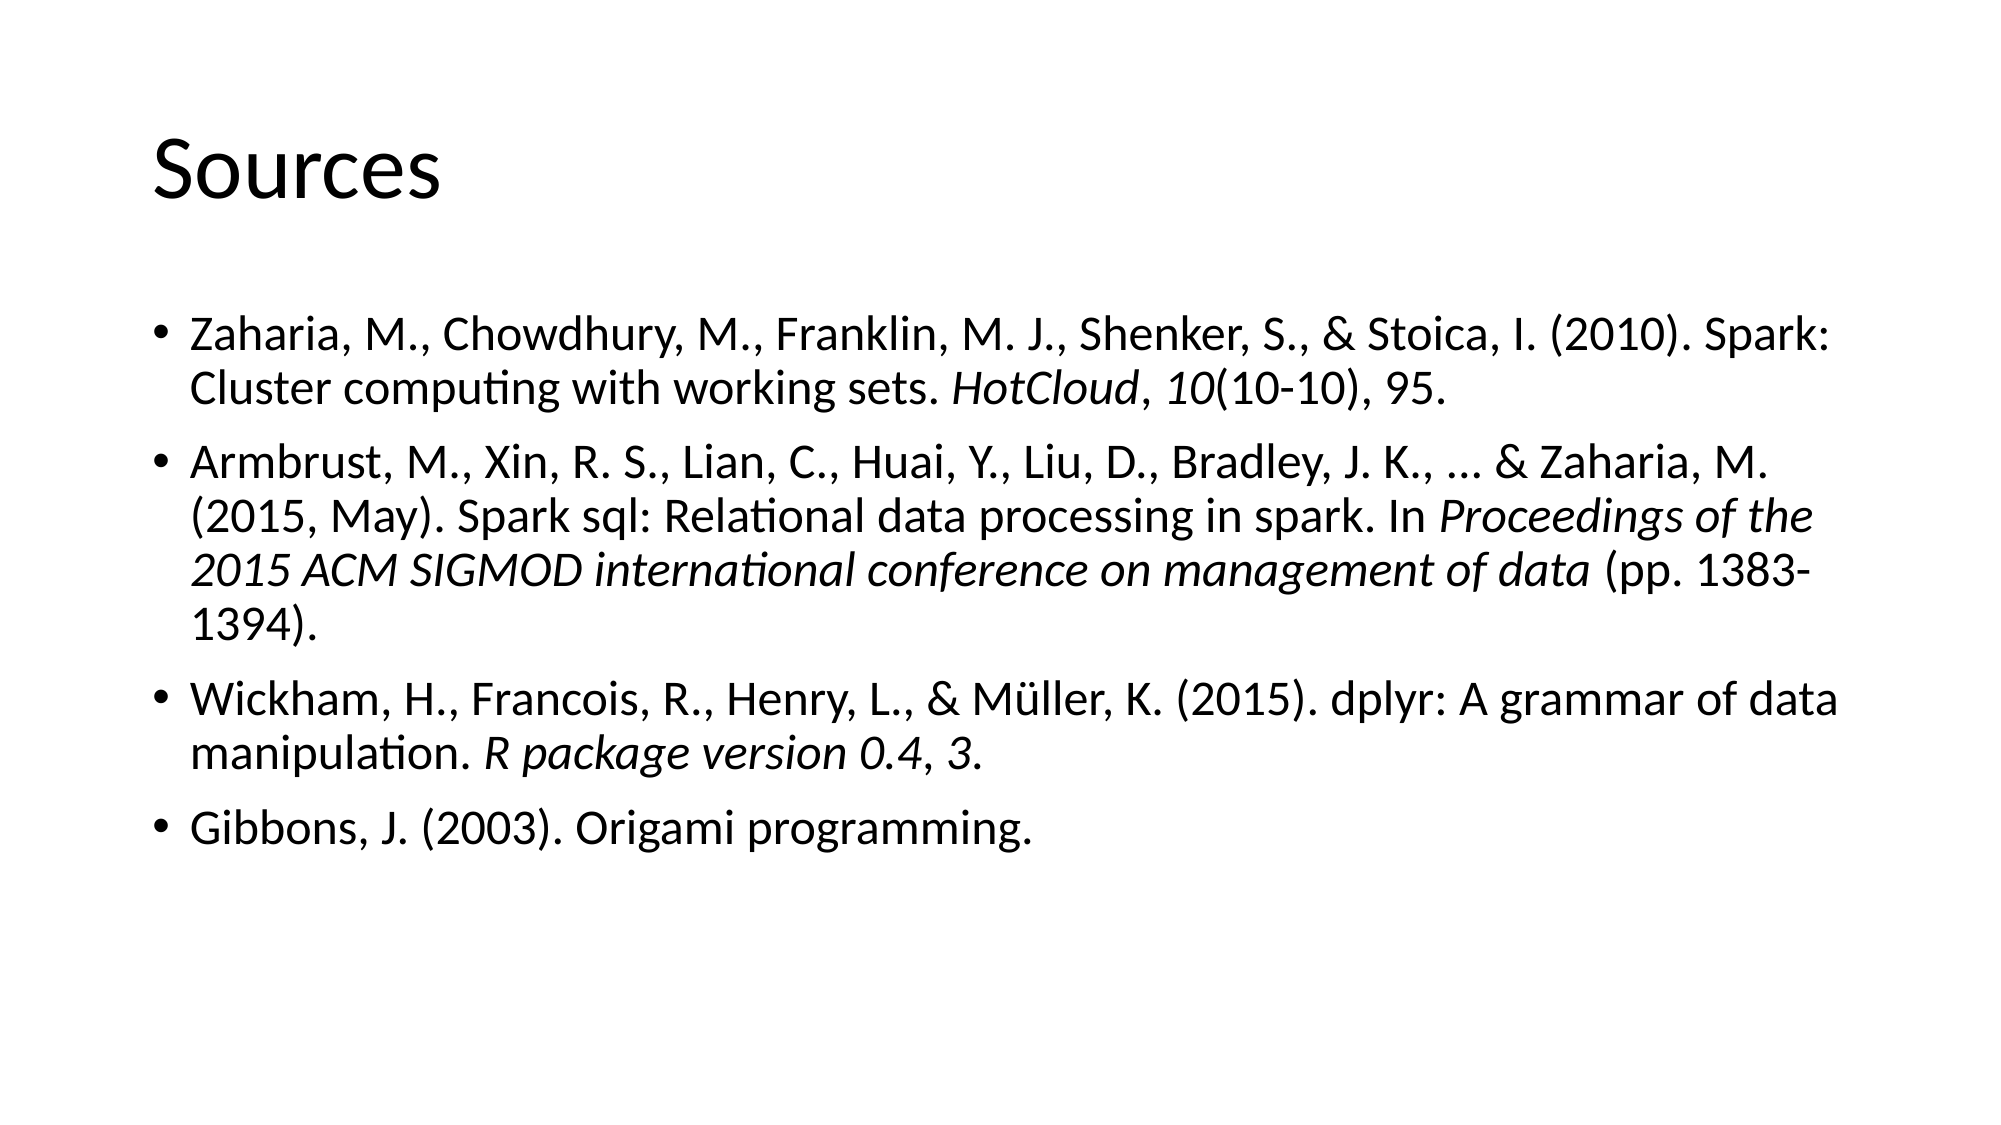

# Sources
Zaharia, M., Chowdhury, M., Franklin, M. J., Shenker, S., & Stoica, I. (2010). Spark: Cluster computing with working sets. HotCloud, 10(10-10), 95.
Armbrust, M., Xin, R. S., Lian, C., Huai, Y., Liu, D., Bradley, J. K., ... & Zaharia, M. (2015, May). Spark sql: Relational data processing in spark. In Proceedings of the 2015 ACM SIGMOD international conference on management of data (pp. 1383-1394).
Wickham, H., Francois, R., Henry, L., & Müller, K. (2015). dplyr: A grammar of data manipulation. R package version 0.4, 3.
Gibbons, J. (2003). Origami programming.